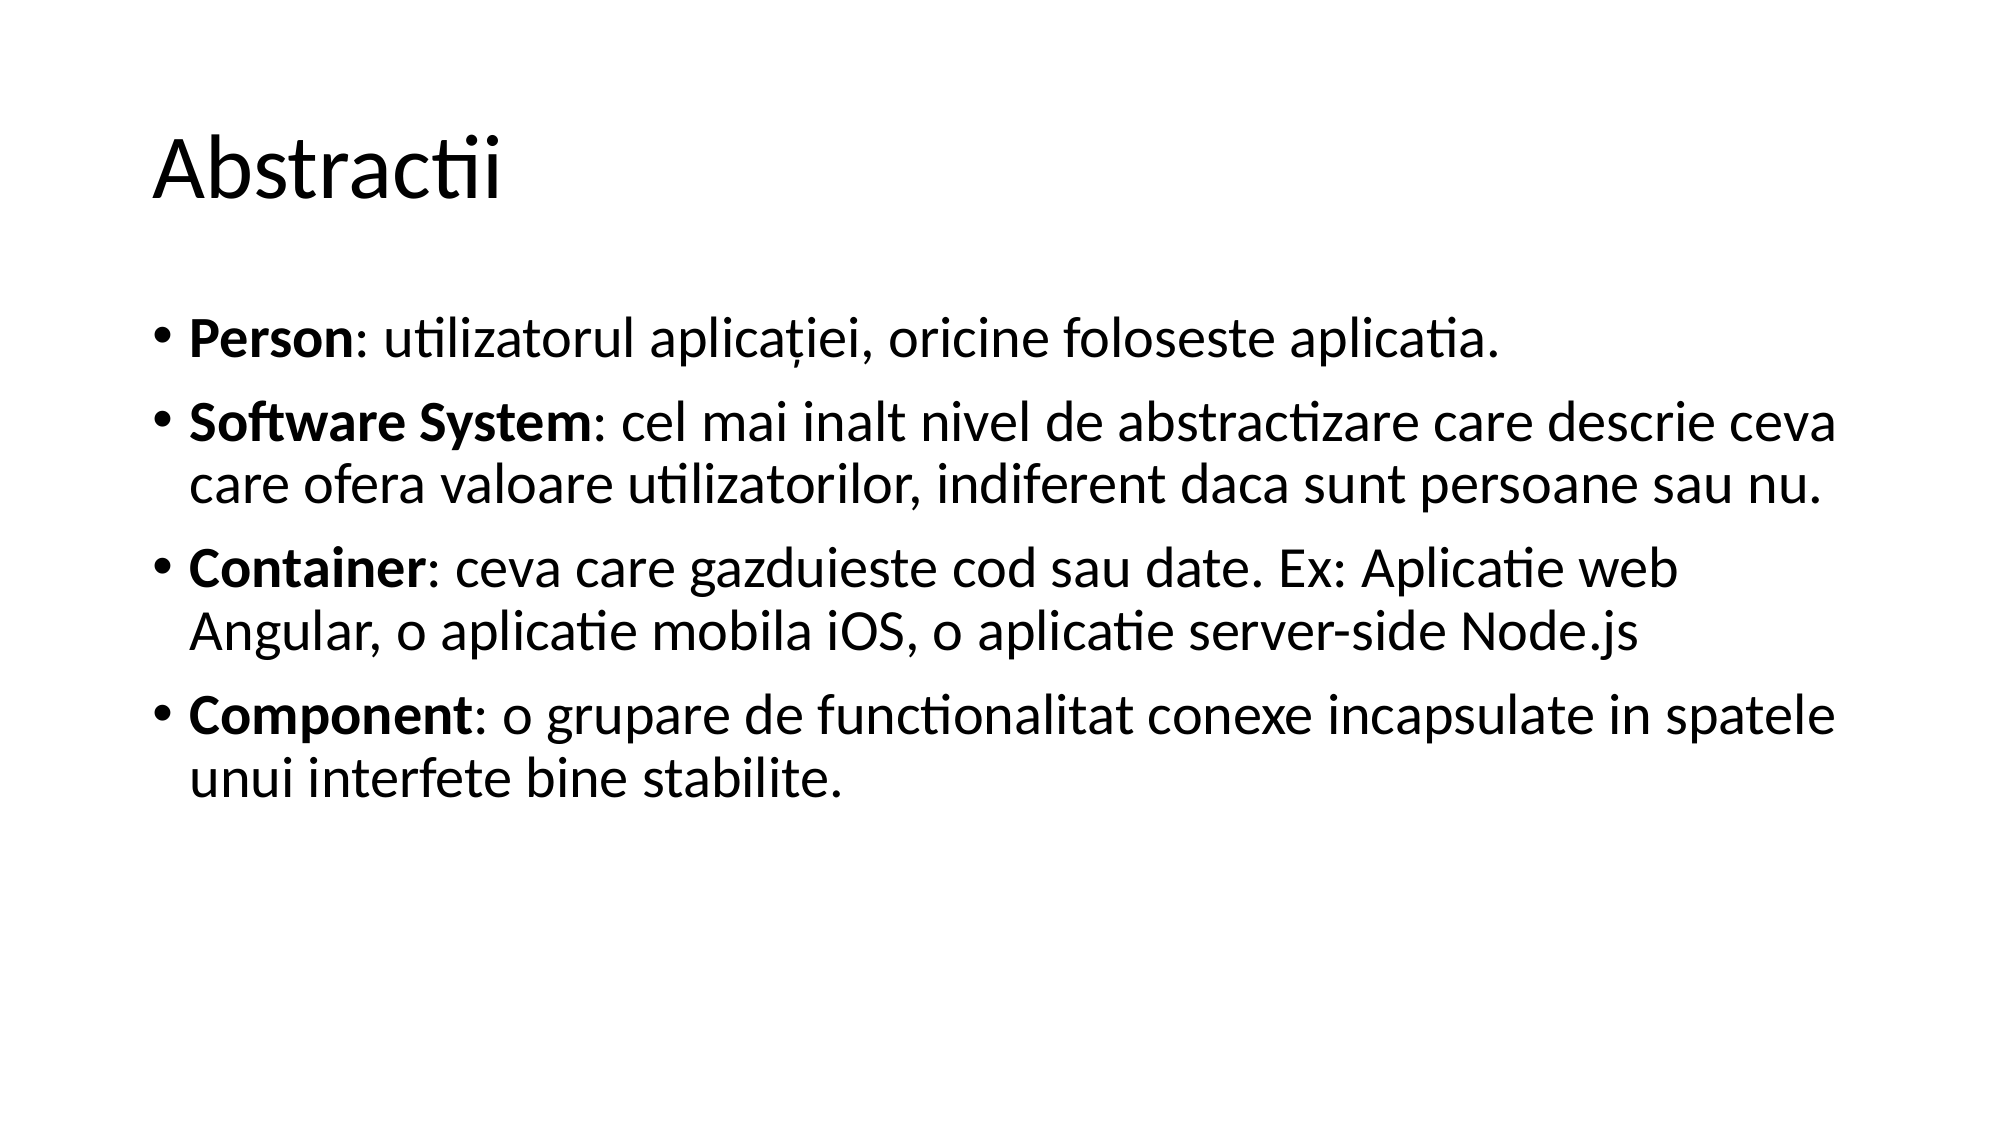

# Abstractii
Person: utilizatorul aplicației, oricine foloseste aplicatia.
Software System: cel mai inalt nivel de abstractizare care descrie ceva care ofera valoare utilizatorilor, indiferent daca sunt persoane sau nu.
Container: ceva care gazduieste cod sau date. Ex: Aplicatie web Angular, o aplicatie mobila iOS, o aplicatie server-side Node.js
Component: o grupare de functionalitat conexe incapsulate in spatele unui interfete bine stabilite.